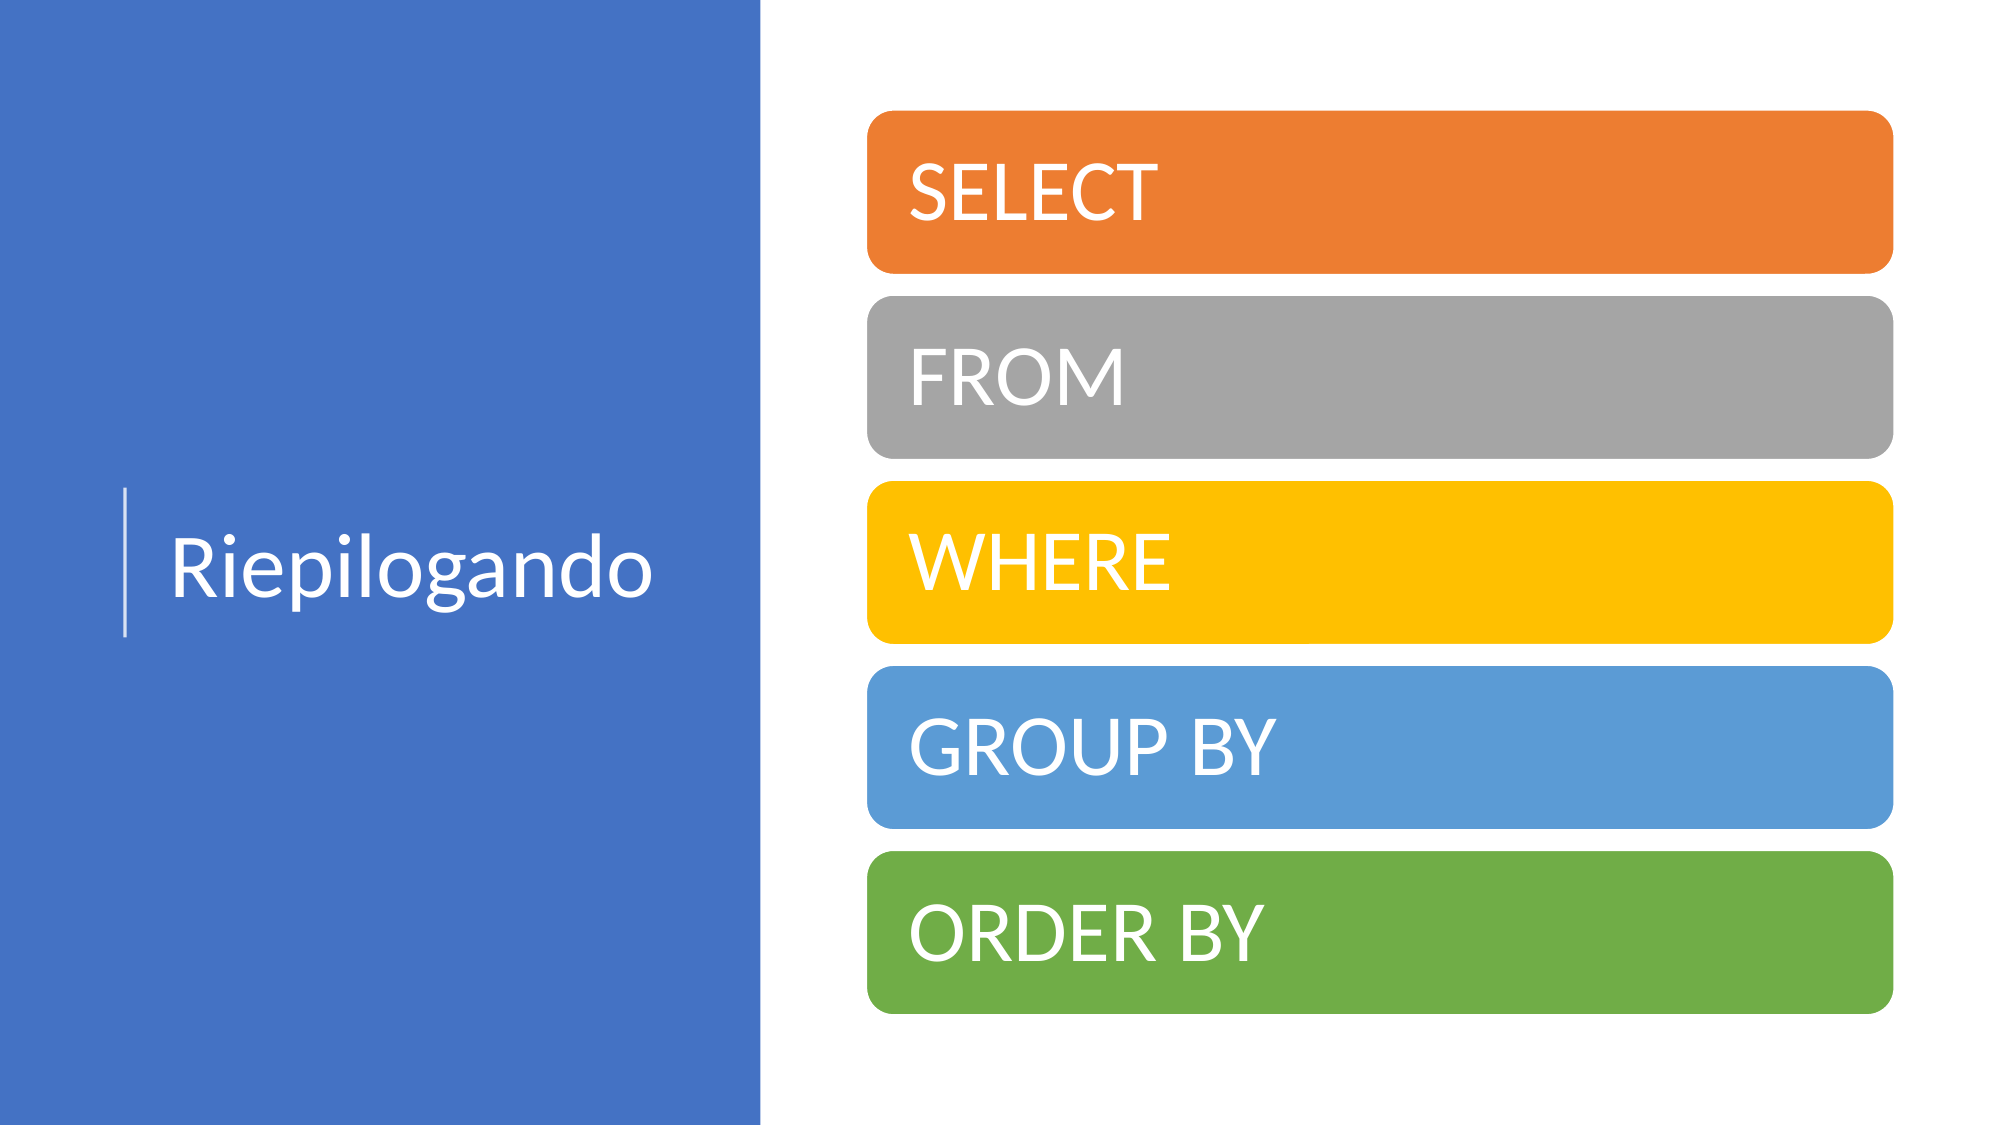

SELECT
FROM
WHERE
GROUP BY
ORDER BY
# Riepilogando